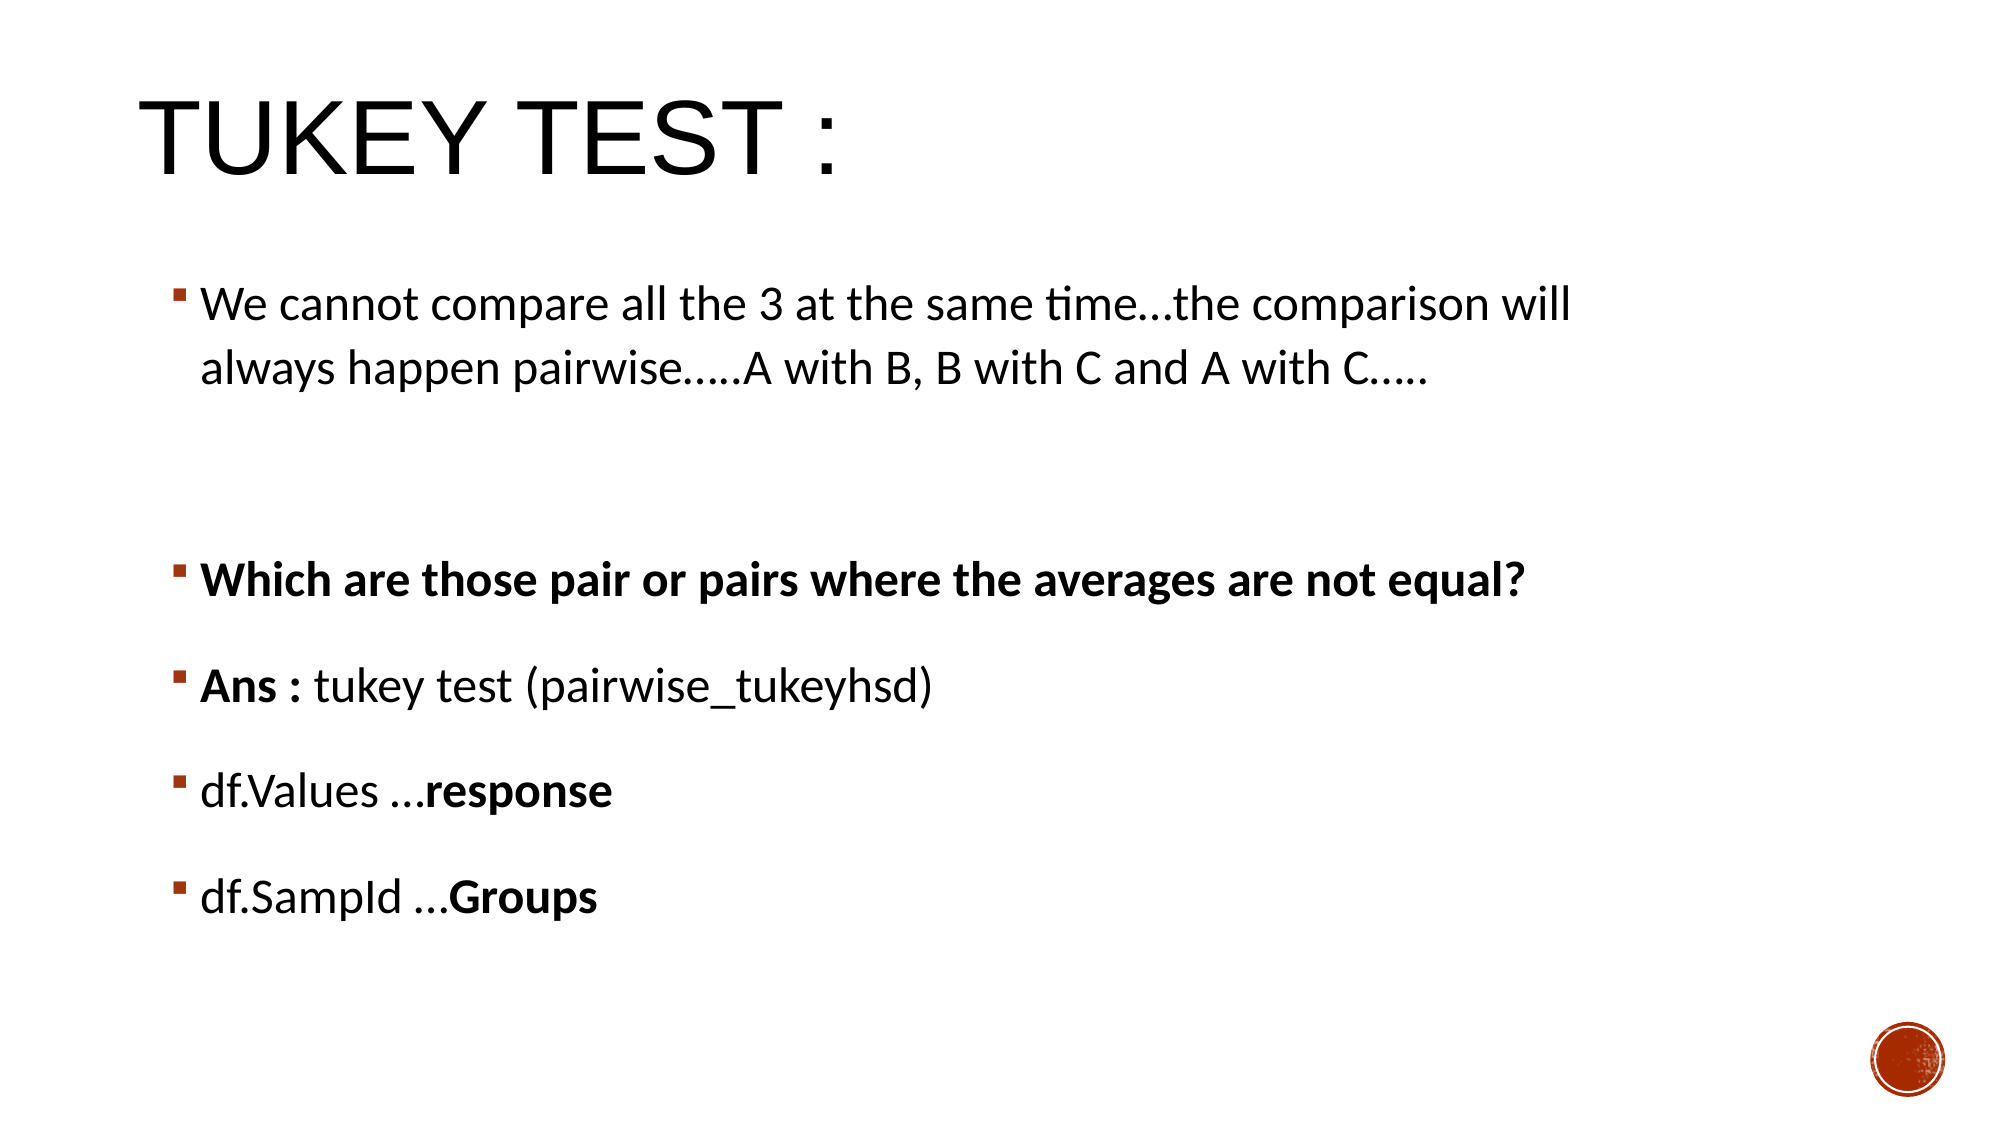

# Tukey Test :
We cannot compare all the 3 at the same time…the comparison will always happen pairwise…..A with B, B with C and A with C…..

Which are those pair or pairs where the averages are not equal?
Ans : tukey test (pairwise_tukeyhsd)
df.Values …response
df.SampId …Groups